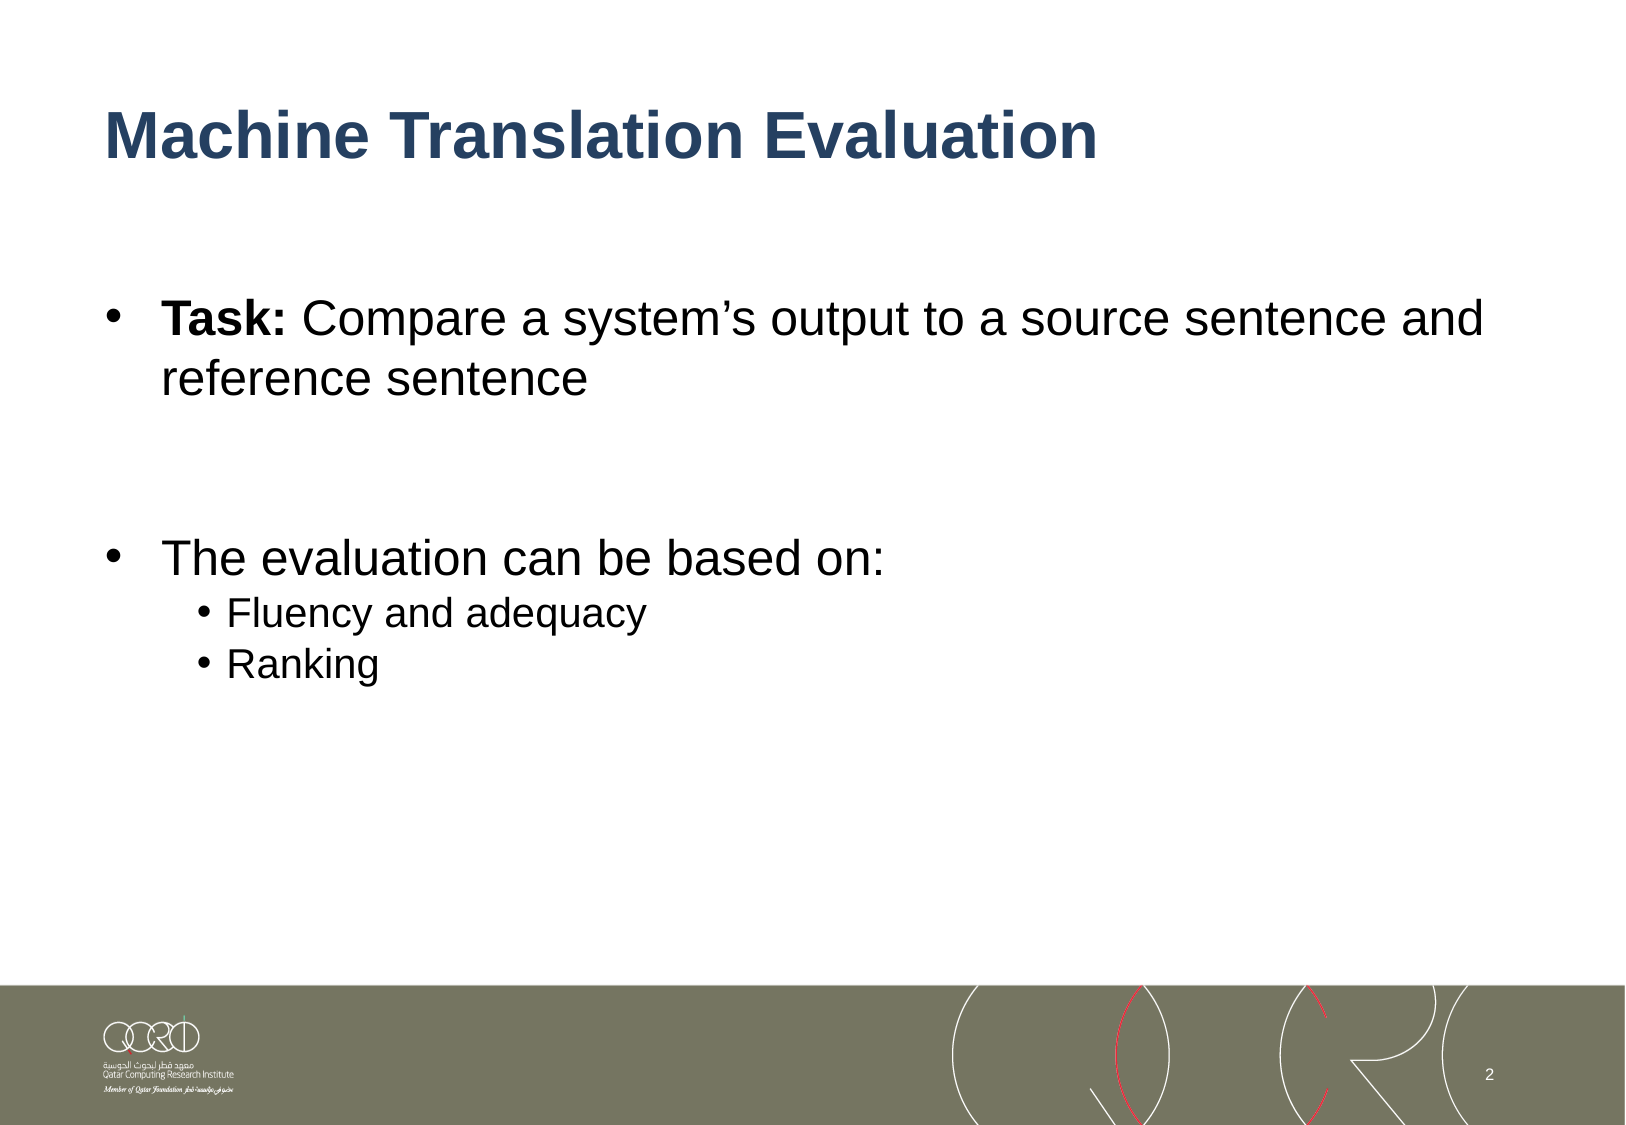

# Machine Translation Evaluation

Task: Compare a system’s output to a source sentence and reference sentence

The evaluation can be based on:
Fluency and adequacy
Ranking